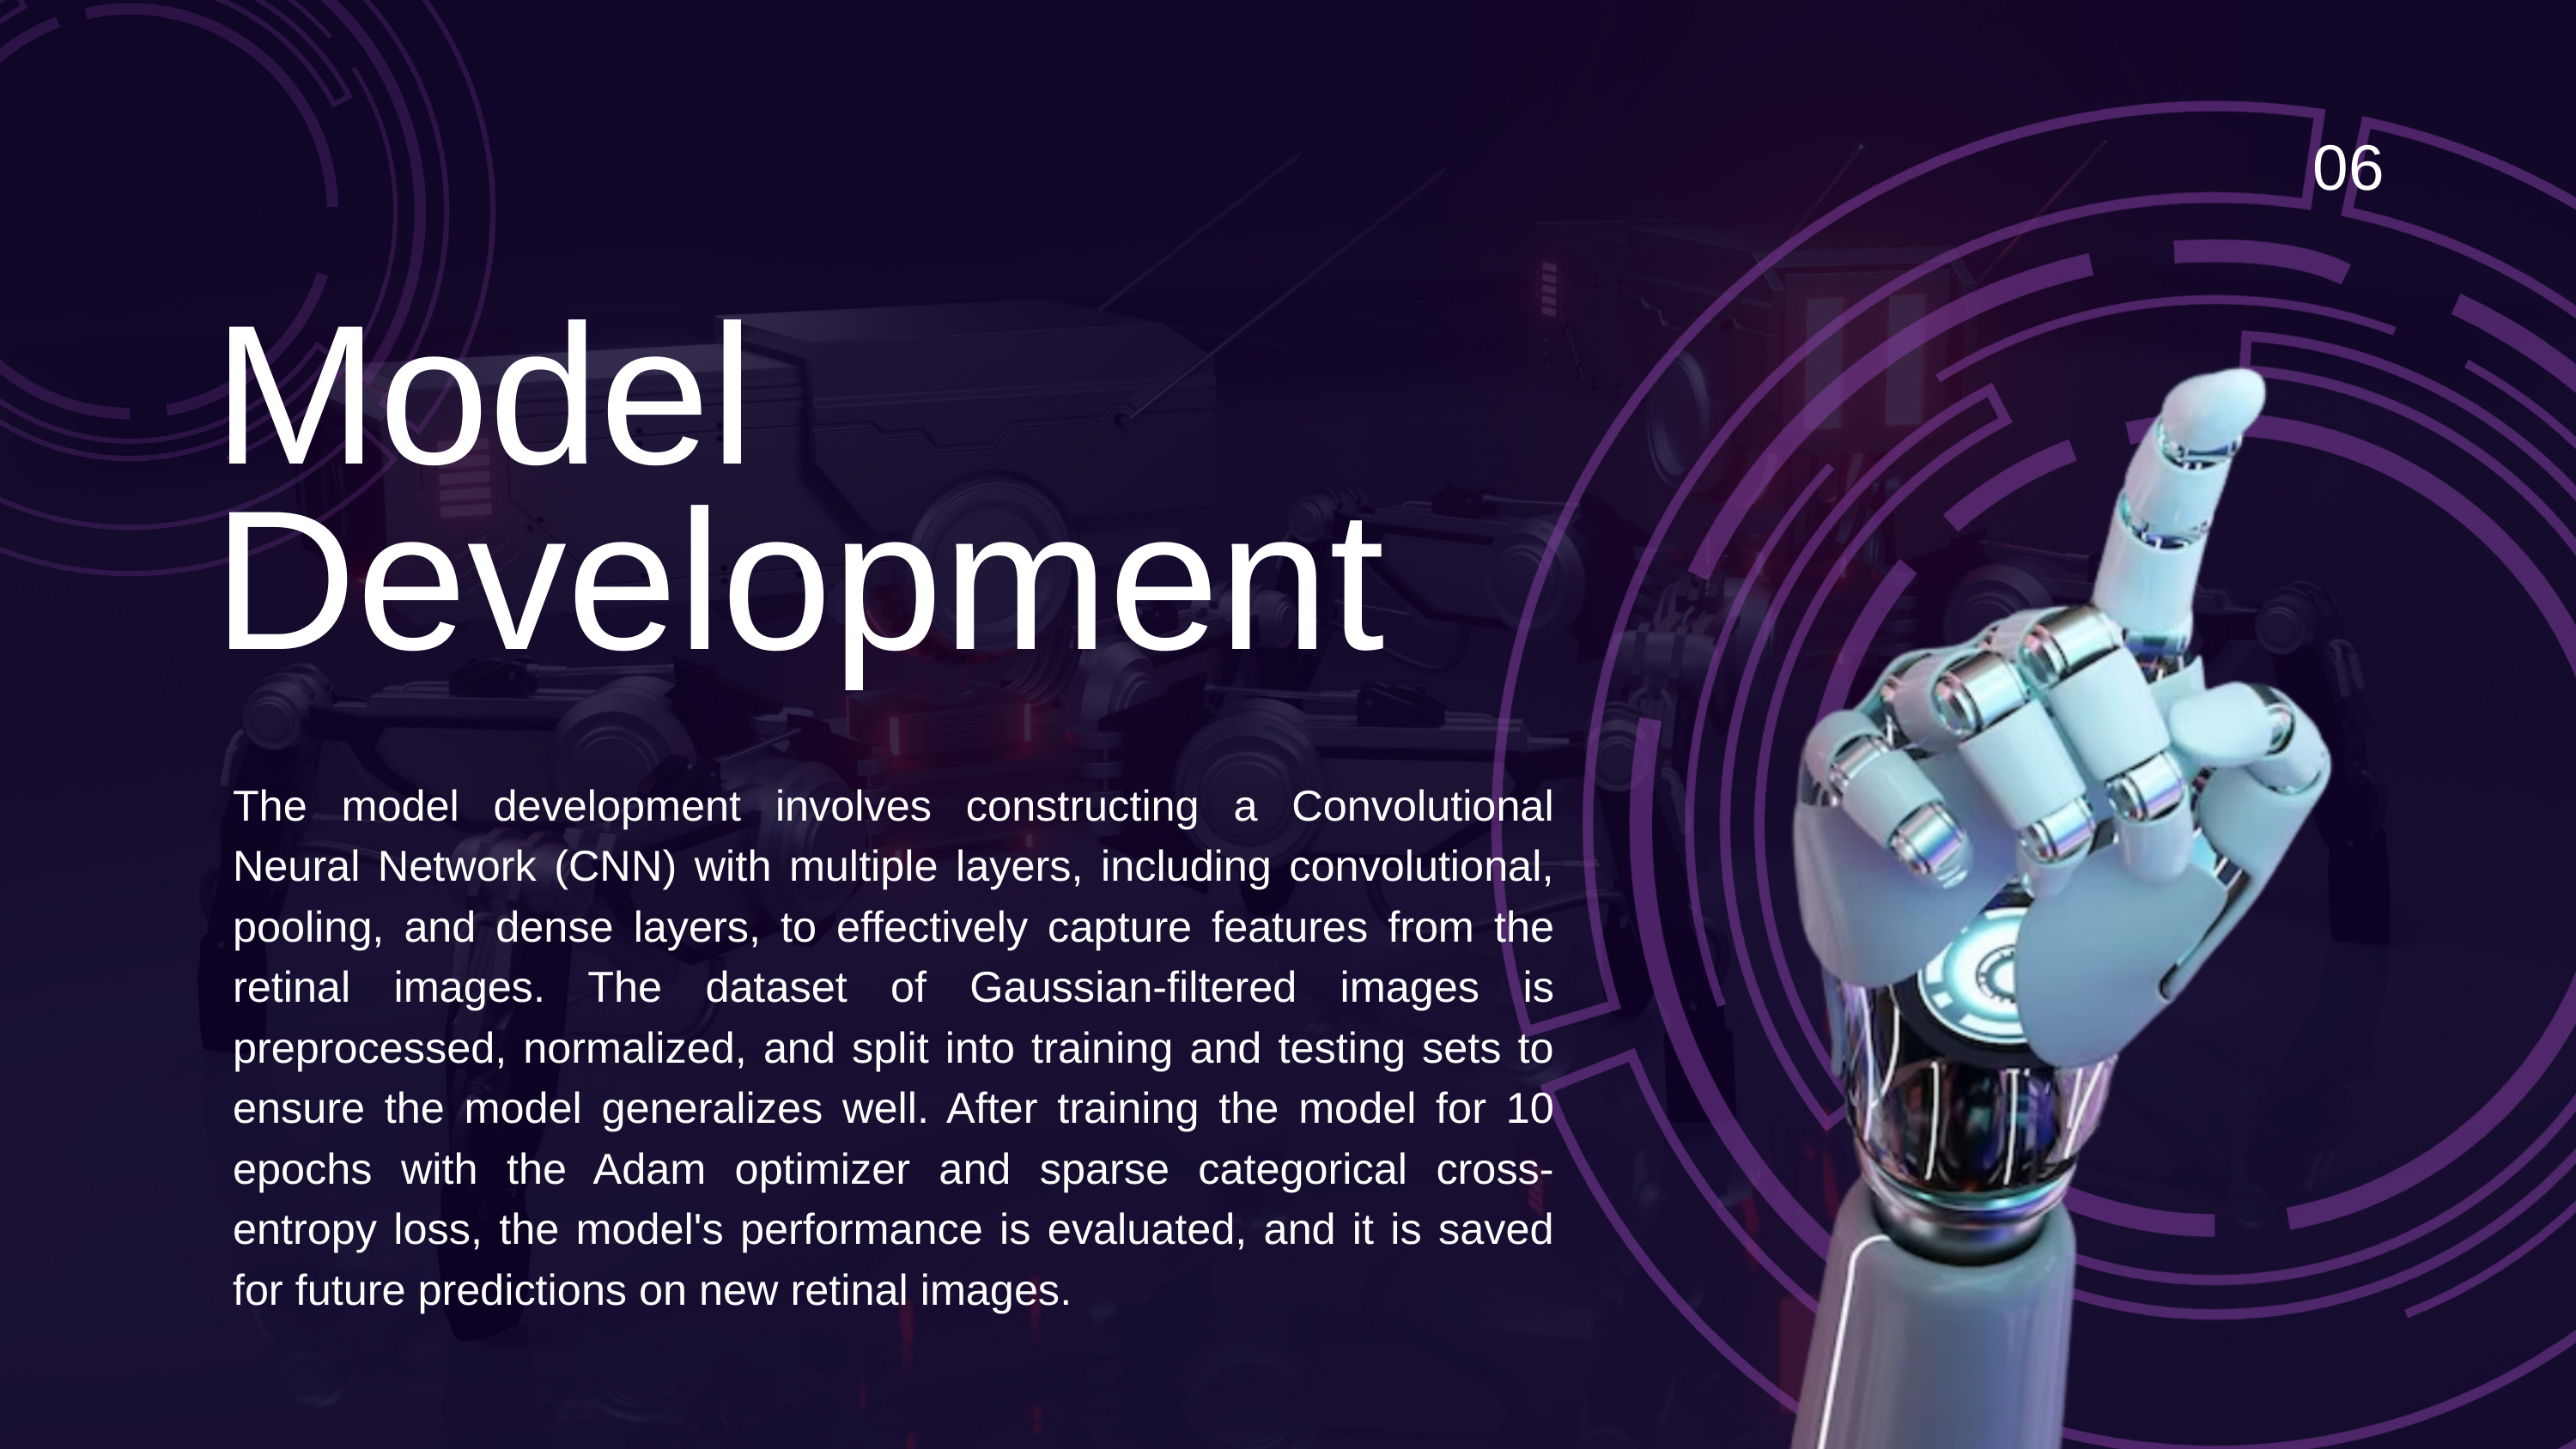

06
Model
Development

The model development involves constructing a Convolutional Neural Network (CNN) with multiple layers, including convolutional, pooling, and dense layers, to effectively capture features from the retinal images. The dataset of Gaussian-filtered images is preprocessed, normalized, and split into training and testing sets to ensure the model generalizes well. After training the model for 10 epochs with the Adam optimizer and sparse categorical cross-entropy loss, the model's performance is evaluated, and it is saved for future predictions on new retinal images.